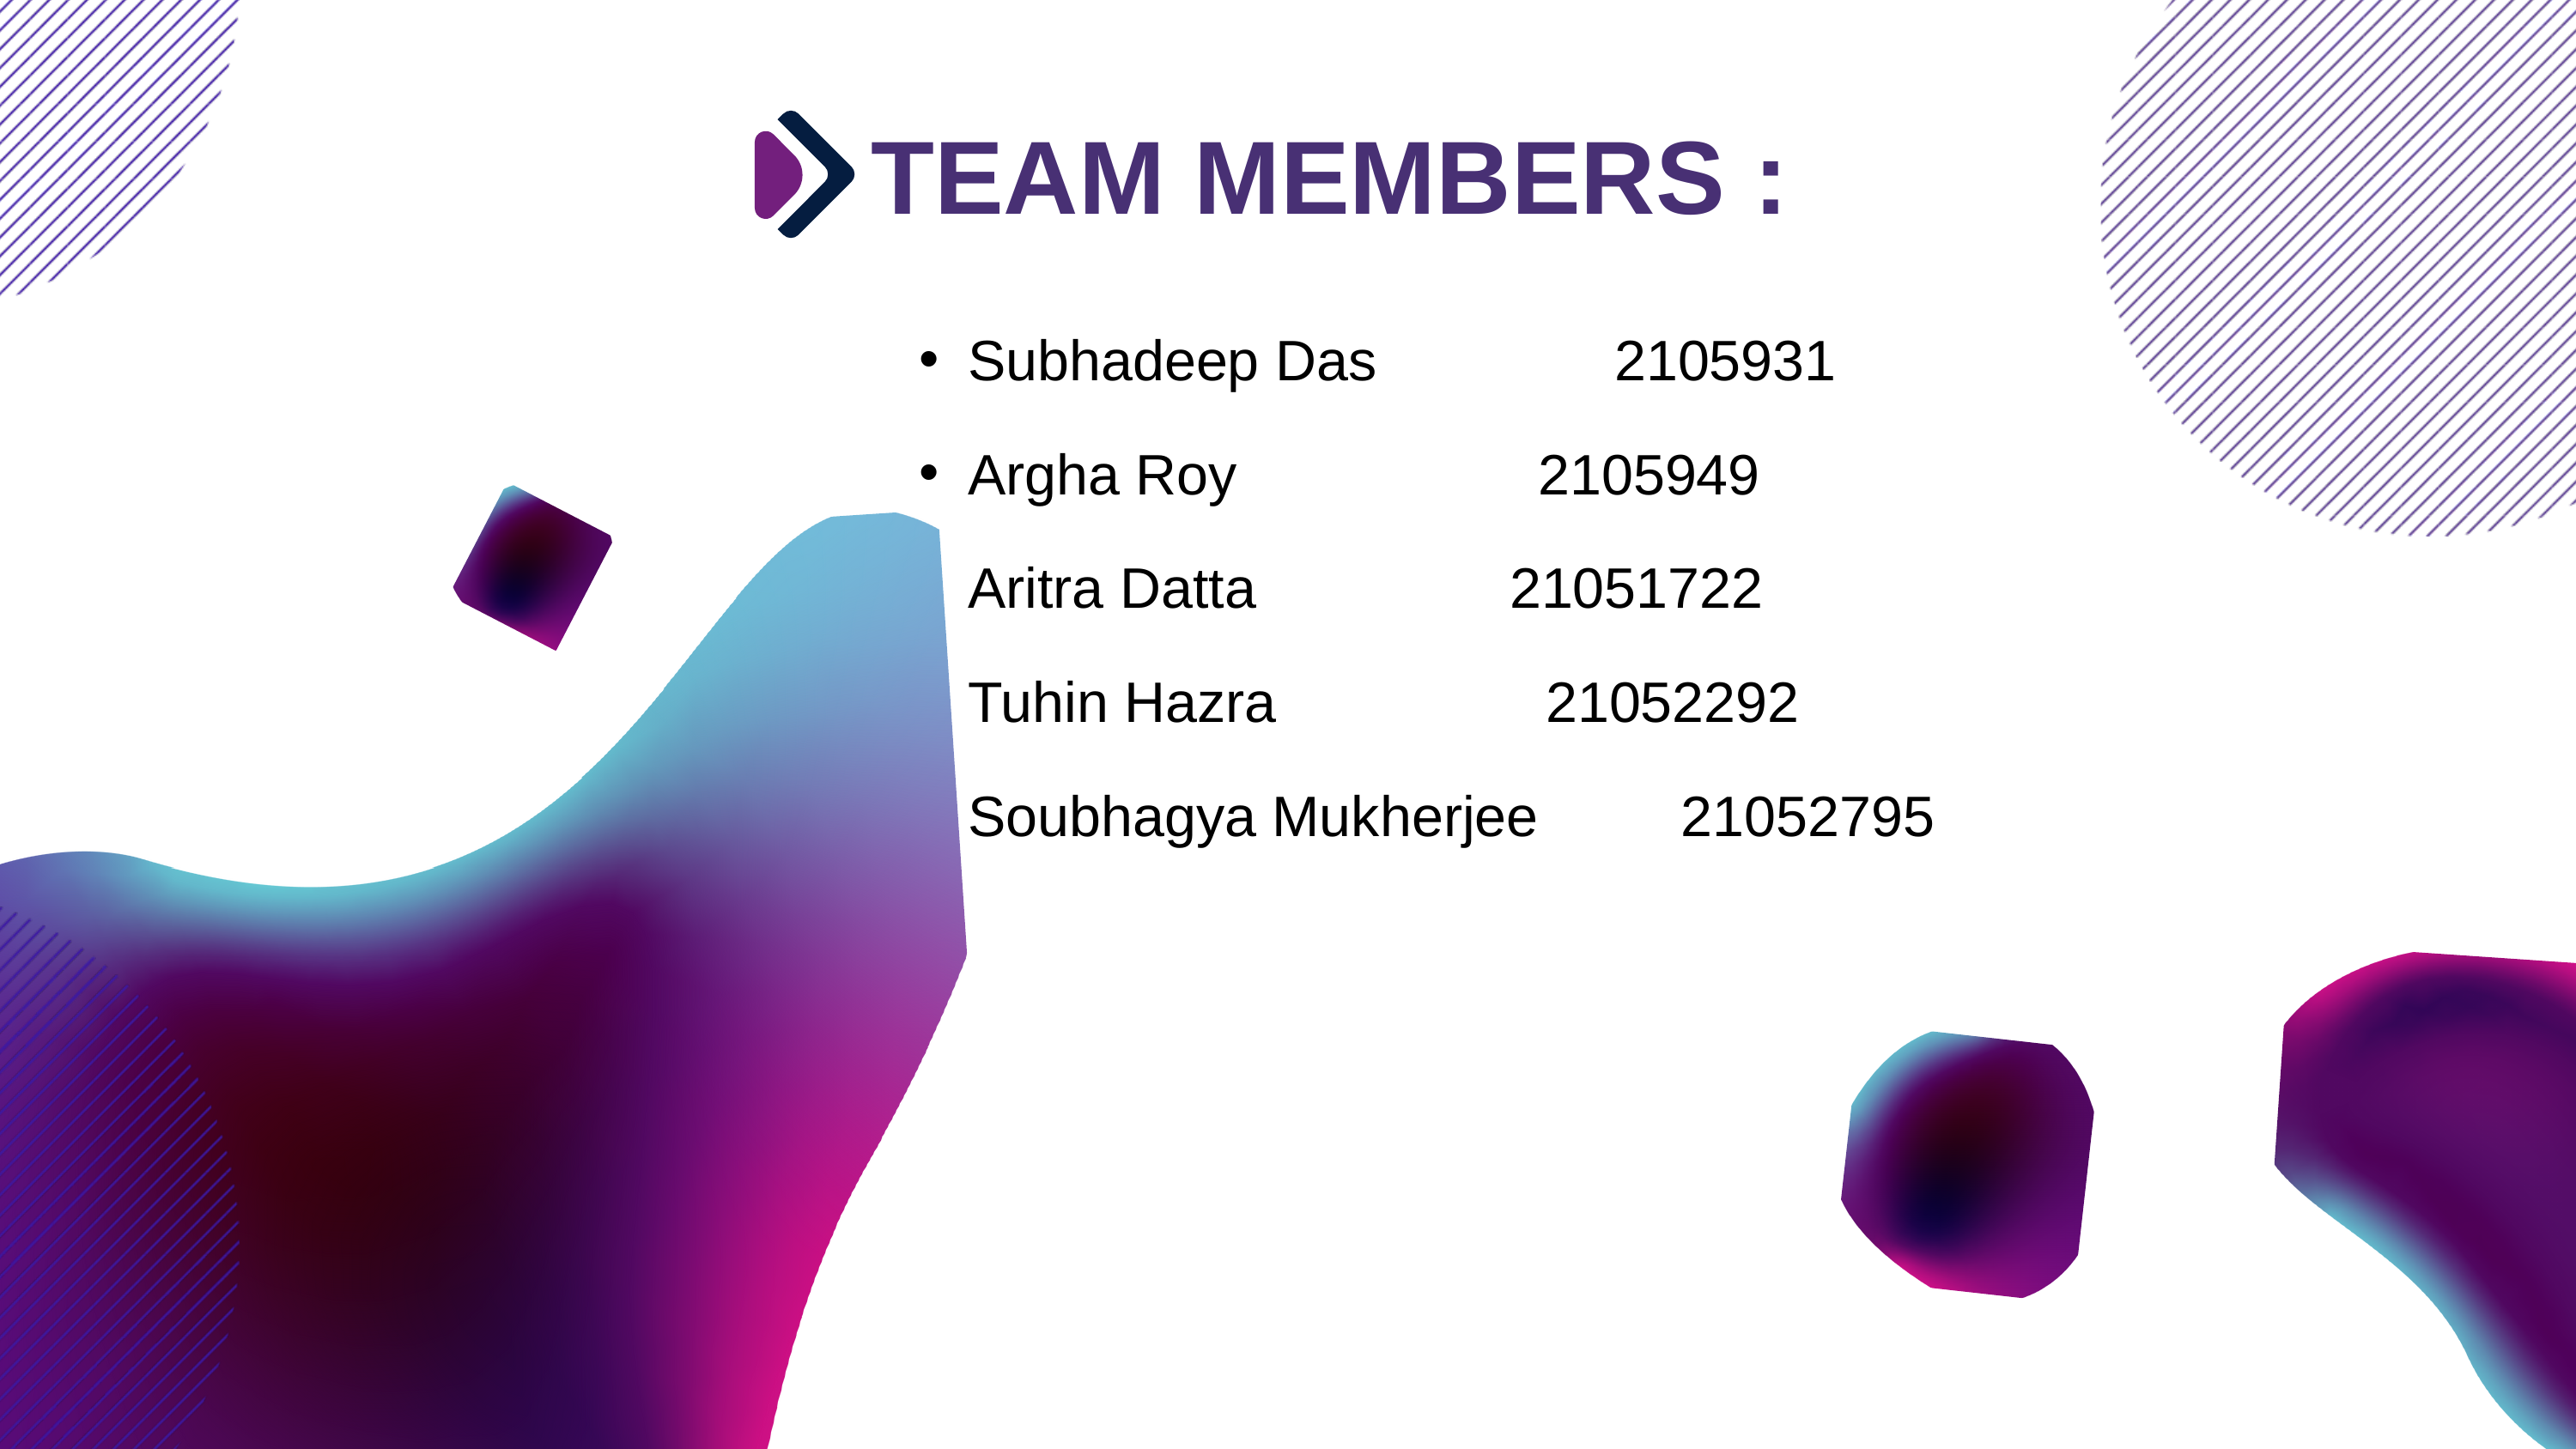

TEAM MEMBERS :

Subhadeep Das               2105931
Argha Roy                   2105949
Aritra Datta                21051722
Tuhin Hazra                 21052292
Soubhagya Mukherjee         21052795